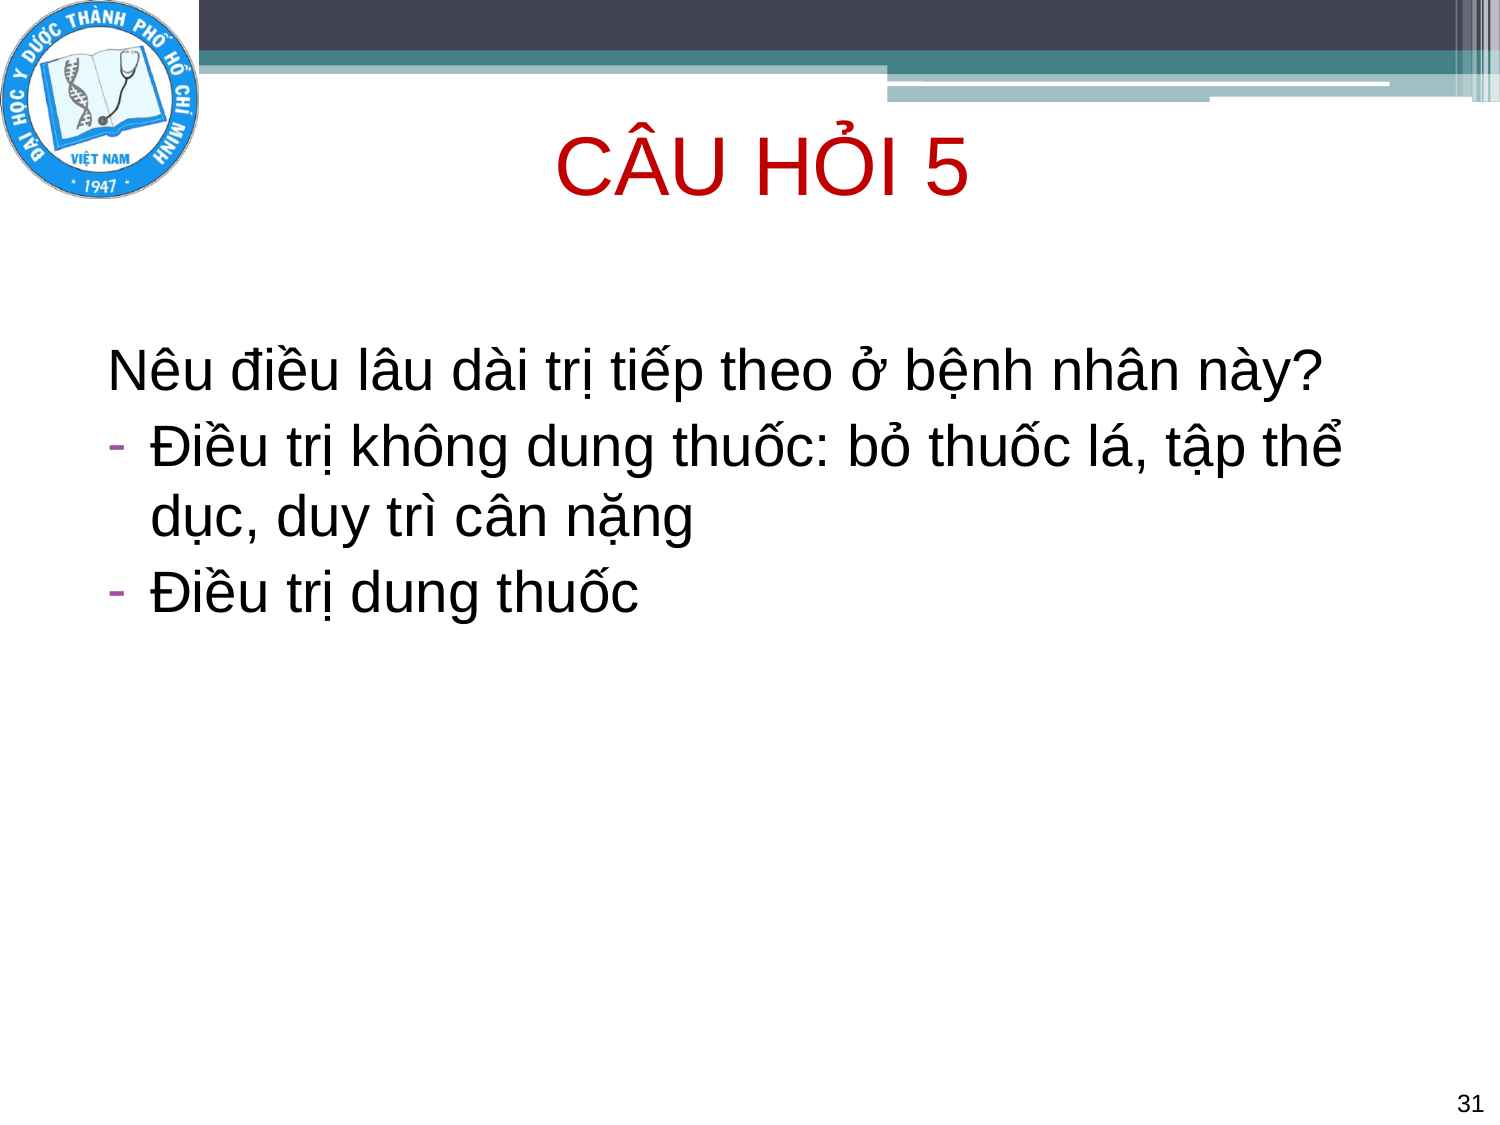

# CÂU HỎI 5
Nêu điều lâu dài trị tiếp theo ở bệnh nhân này?
Điều trị không dung thuốc: bỏ thuốc lá, tập thể dục, duy trì cân nặng
Điều trị dung thuốc

31